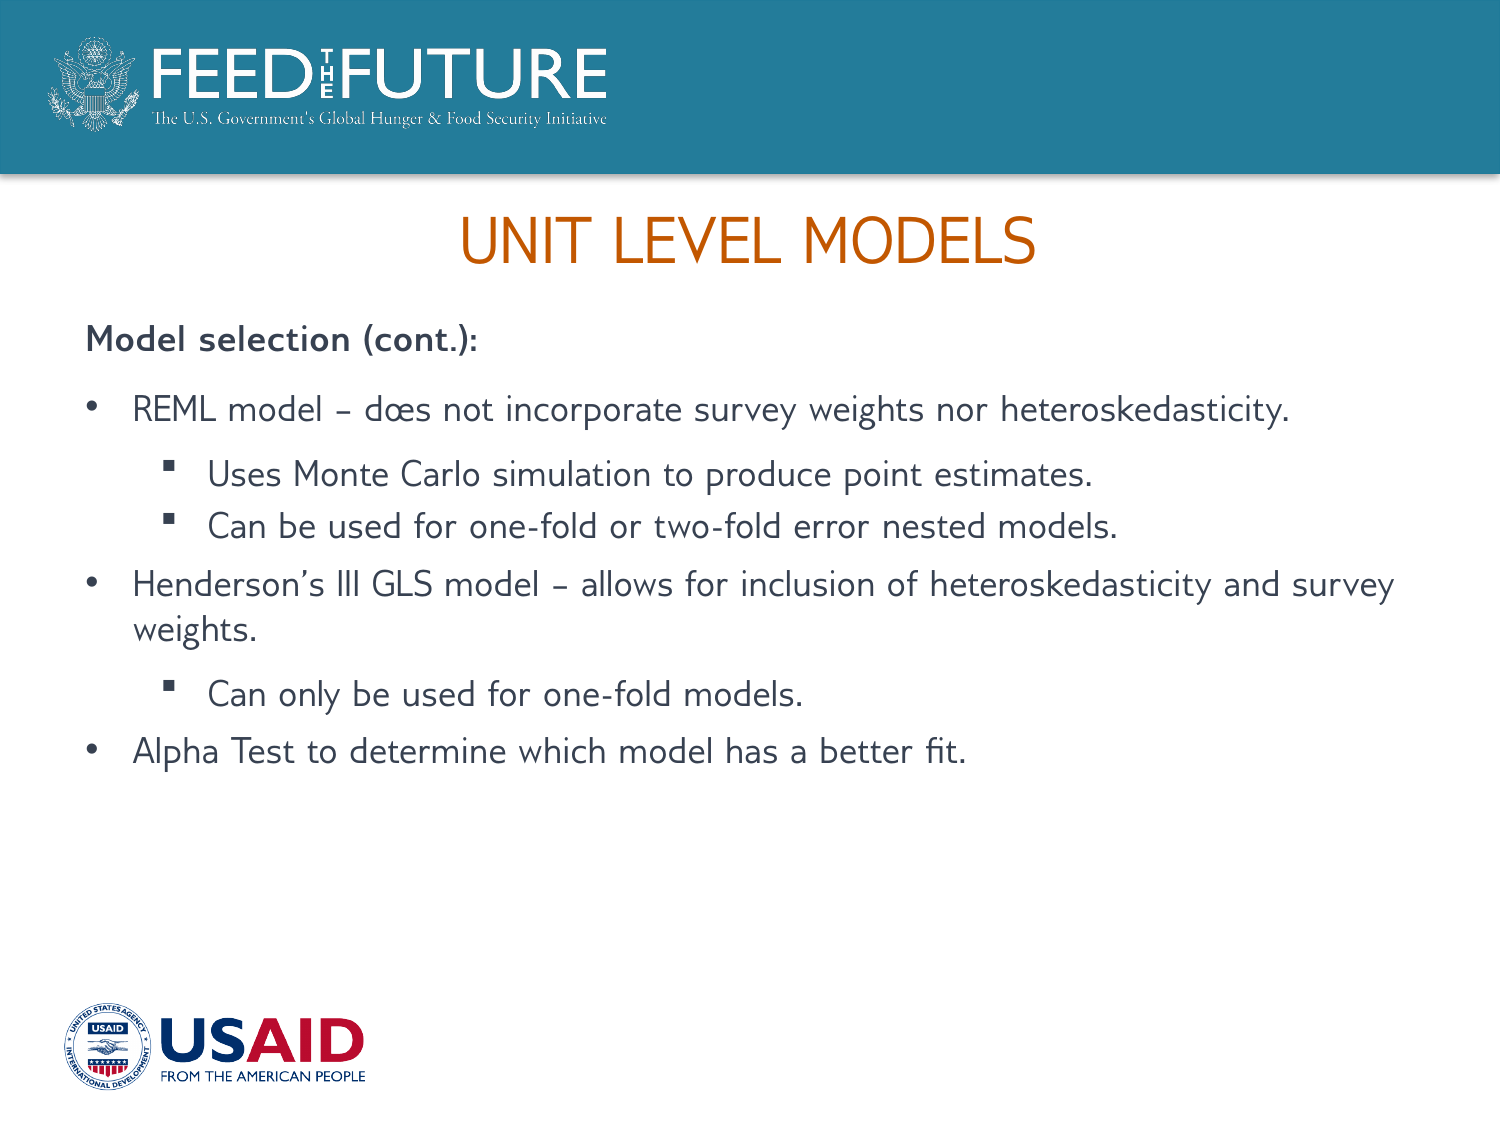

# Unit Level Models
Model selection (cont.):
REML model – does not incorporate survey weights nor heteroskedasticity.
Uses Monte Carlo simulation to produce point estimates.
Can be used for one-fold or two-fold error nested models.
Henderson’s III GLS model – allows for inclusion of heteroskedasticity and survey weights.
Can only be used for one-fold models.
Alpha Test to determine which model has a better fit.